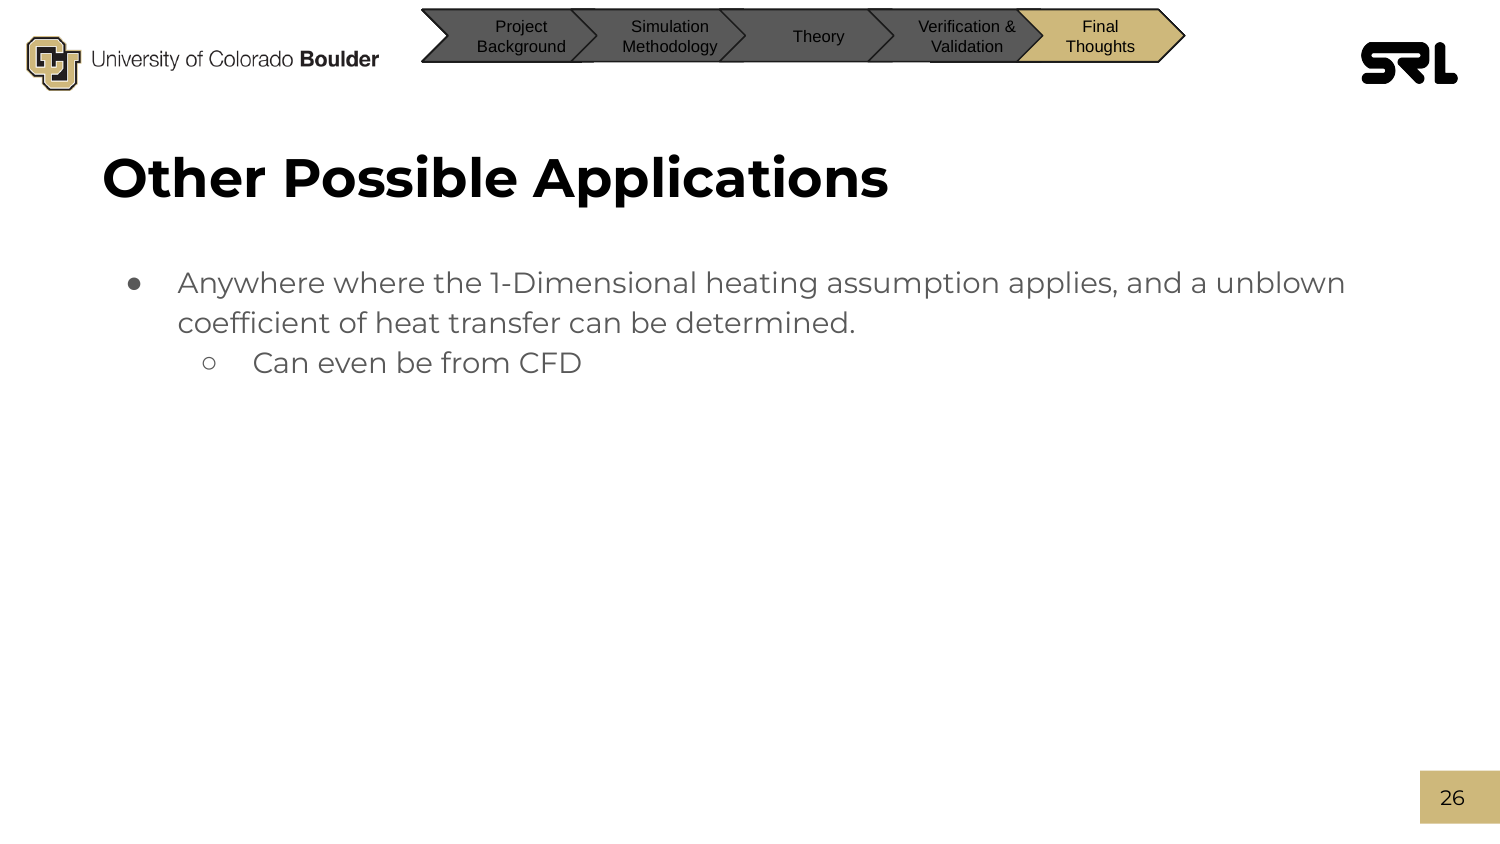

Project Background
Project Background
Project Background
Project Background
Project Background
Project Background
Project Background
Project Background
Simulation Methodology
Simulation Methodology
Simulation Methodology
Simulation Methodology
Simulation Methodology
Simulation Methodology
Simulation Methodology
Simulation Methodology
Theory
Theory
Theory
Theory
Theory
Theory
Theory
Theory
Verification & Validation
Verification & Validation
Verification & Validation
Verification & Validation
Verification & Validation
Verification & Validation
Verification & Validation
Verification & Validation
Final Thoughts
Final Thoughts
Final Thoughts
Final Thoughts
Final Thoughts
Final Thoughts
Final Thoughts
Final Thoughts

# Other Possible Applications
Anywhere where the 1-Dimensional heating assumption applies, and a unblown coefficient of heat transfer can be determined.
Can even be from CFD

26